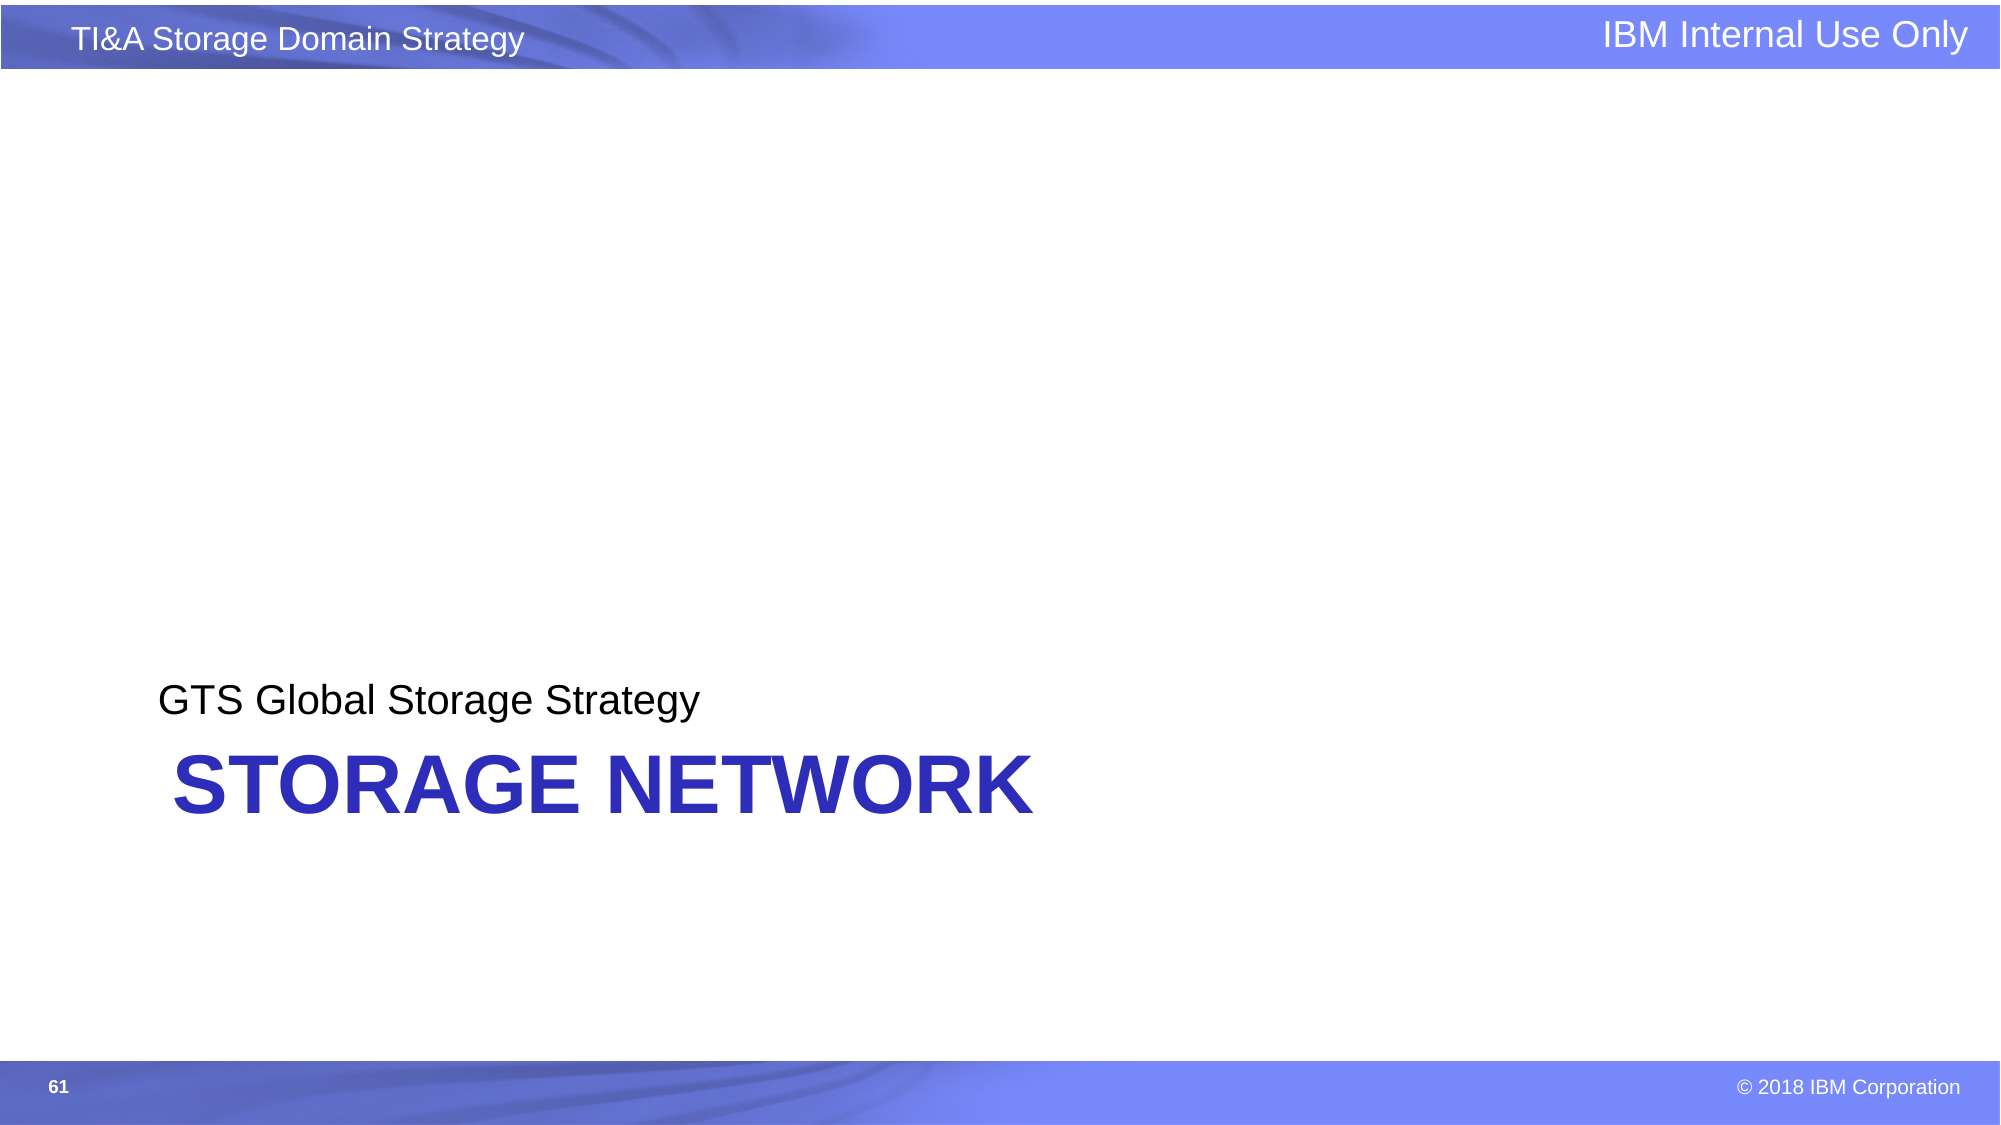

GTS Global Storage Strategy
# Storage network